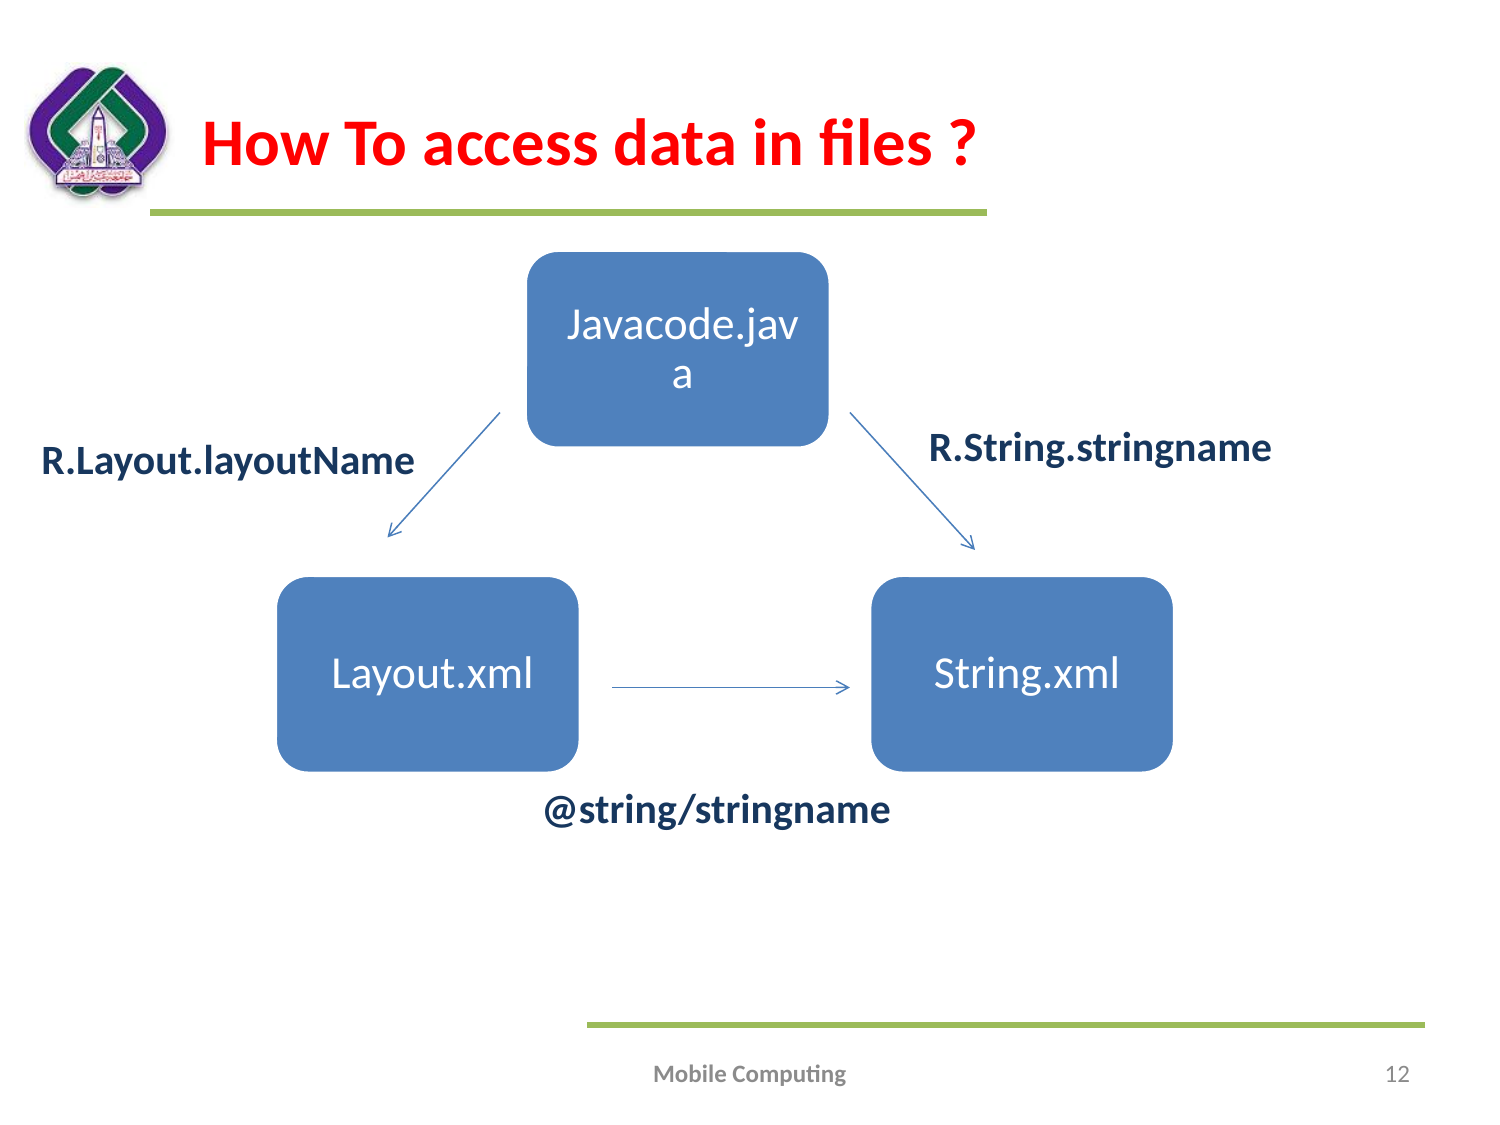

# How To access data in files ?
String.xml
Javacode.java
Layout.xml
R.String.stringname
R.Layout.layoutName
String.xml
@string/stringname
Mobile Computing
12